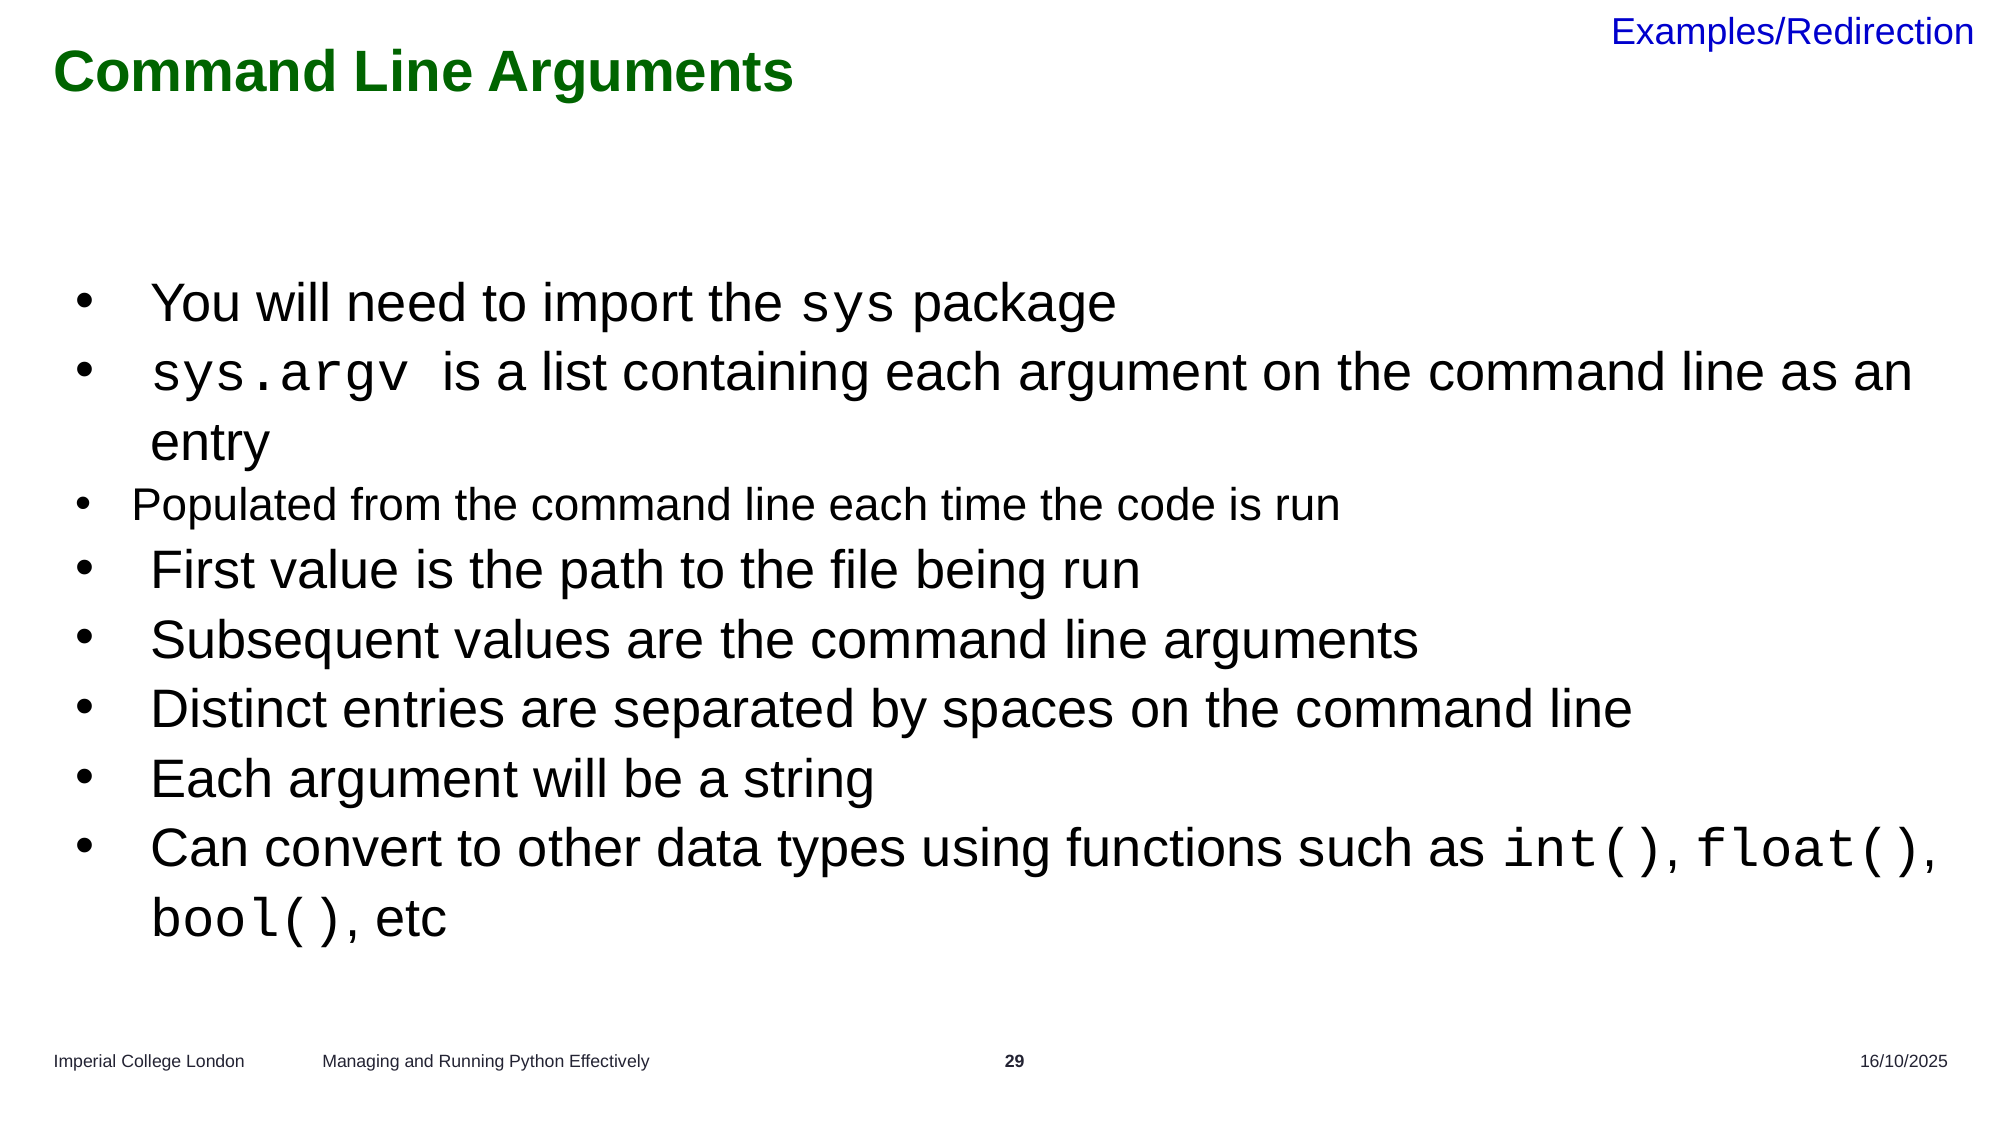

Examples/Redirection
# Command Line Arguments
You will need to import the sys package
sys.argv is a list containing each argument on the command line as an entry
Populated from the command line each time the code is run
First value is the path to the file being run
Subsequent values are the command line arguments
Distinct entries are separated by spaces on the command line
Each argument will be a string
Can convert to other data types using functions such as int(), float(), bool(), etc
Managing and Running Python Effectively
29
16/10/2025